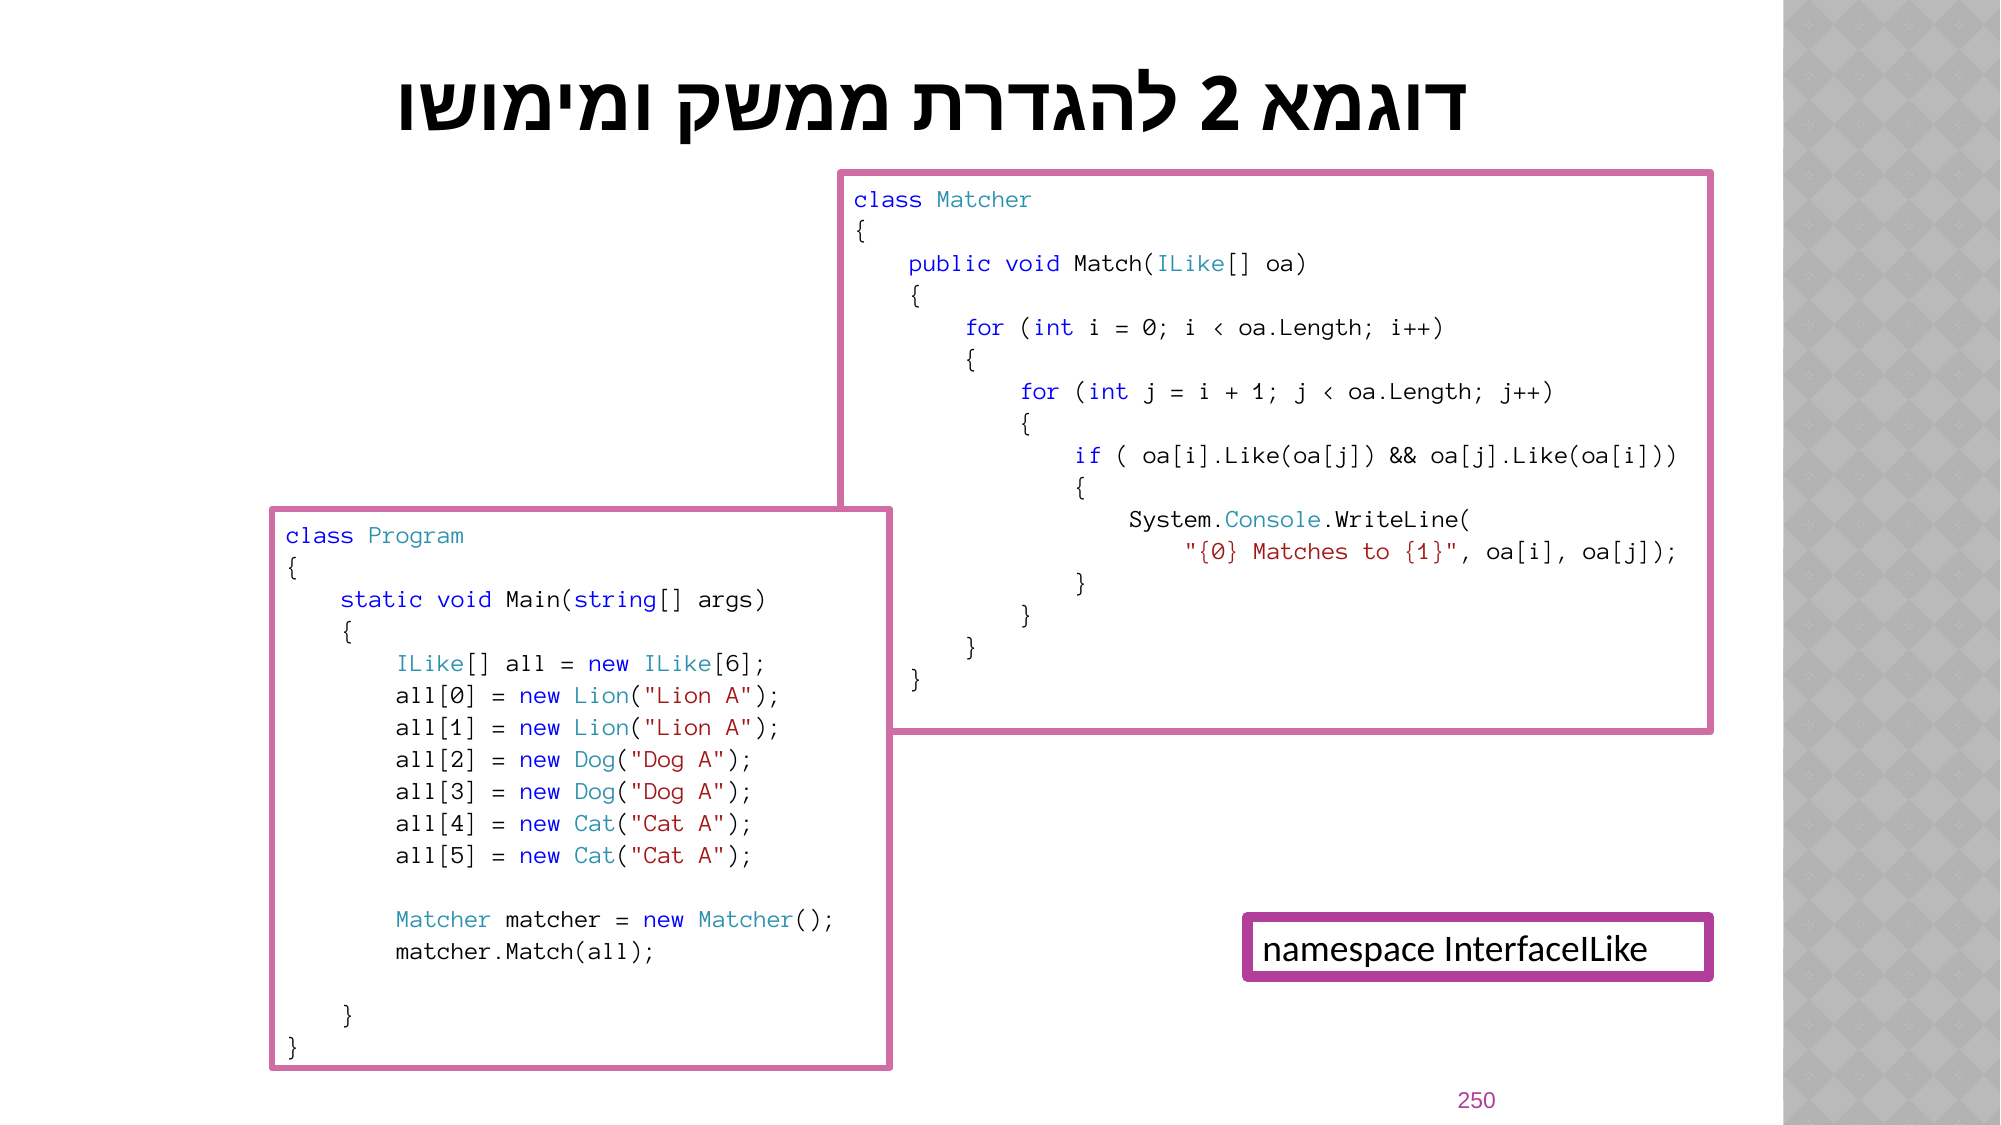

# דוגמא 2 להגדרת ממשק ומימושו

class Matcher
{
    public void Match(ILike[] oa)
    {
        for (int i = 0; i < oa.Length; i++)
        {
            for (int j = i + 1; j < oa.Length; j++)
            {
                if ( oa[i].Like(oa[j]) && oa[j].Like(oa[i]))
                {
                    System.Console.WriteLine(
                        "{0} Matches to {1}", oa[i], oa[j]);
                }
            }
        }
    }
}
class Program
{
    static void Main(string[] args)
    {
        ILike[] all = new ILike[6];
        all[0] = new Lion("Lion A");
        all[1] = new Lion("Lion A");
        all[2] = new Dog("Dog A");
        all[3] = new Dog("Dog A");
        all[4] = new Cat("Cat A");
        all[5] = new Cat("Cat A");

        Matcher matcher = new Matcher();
        matcher.Match(all);

    }
}
namespace InterfaceILike
250